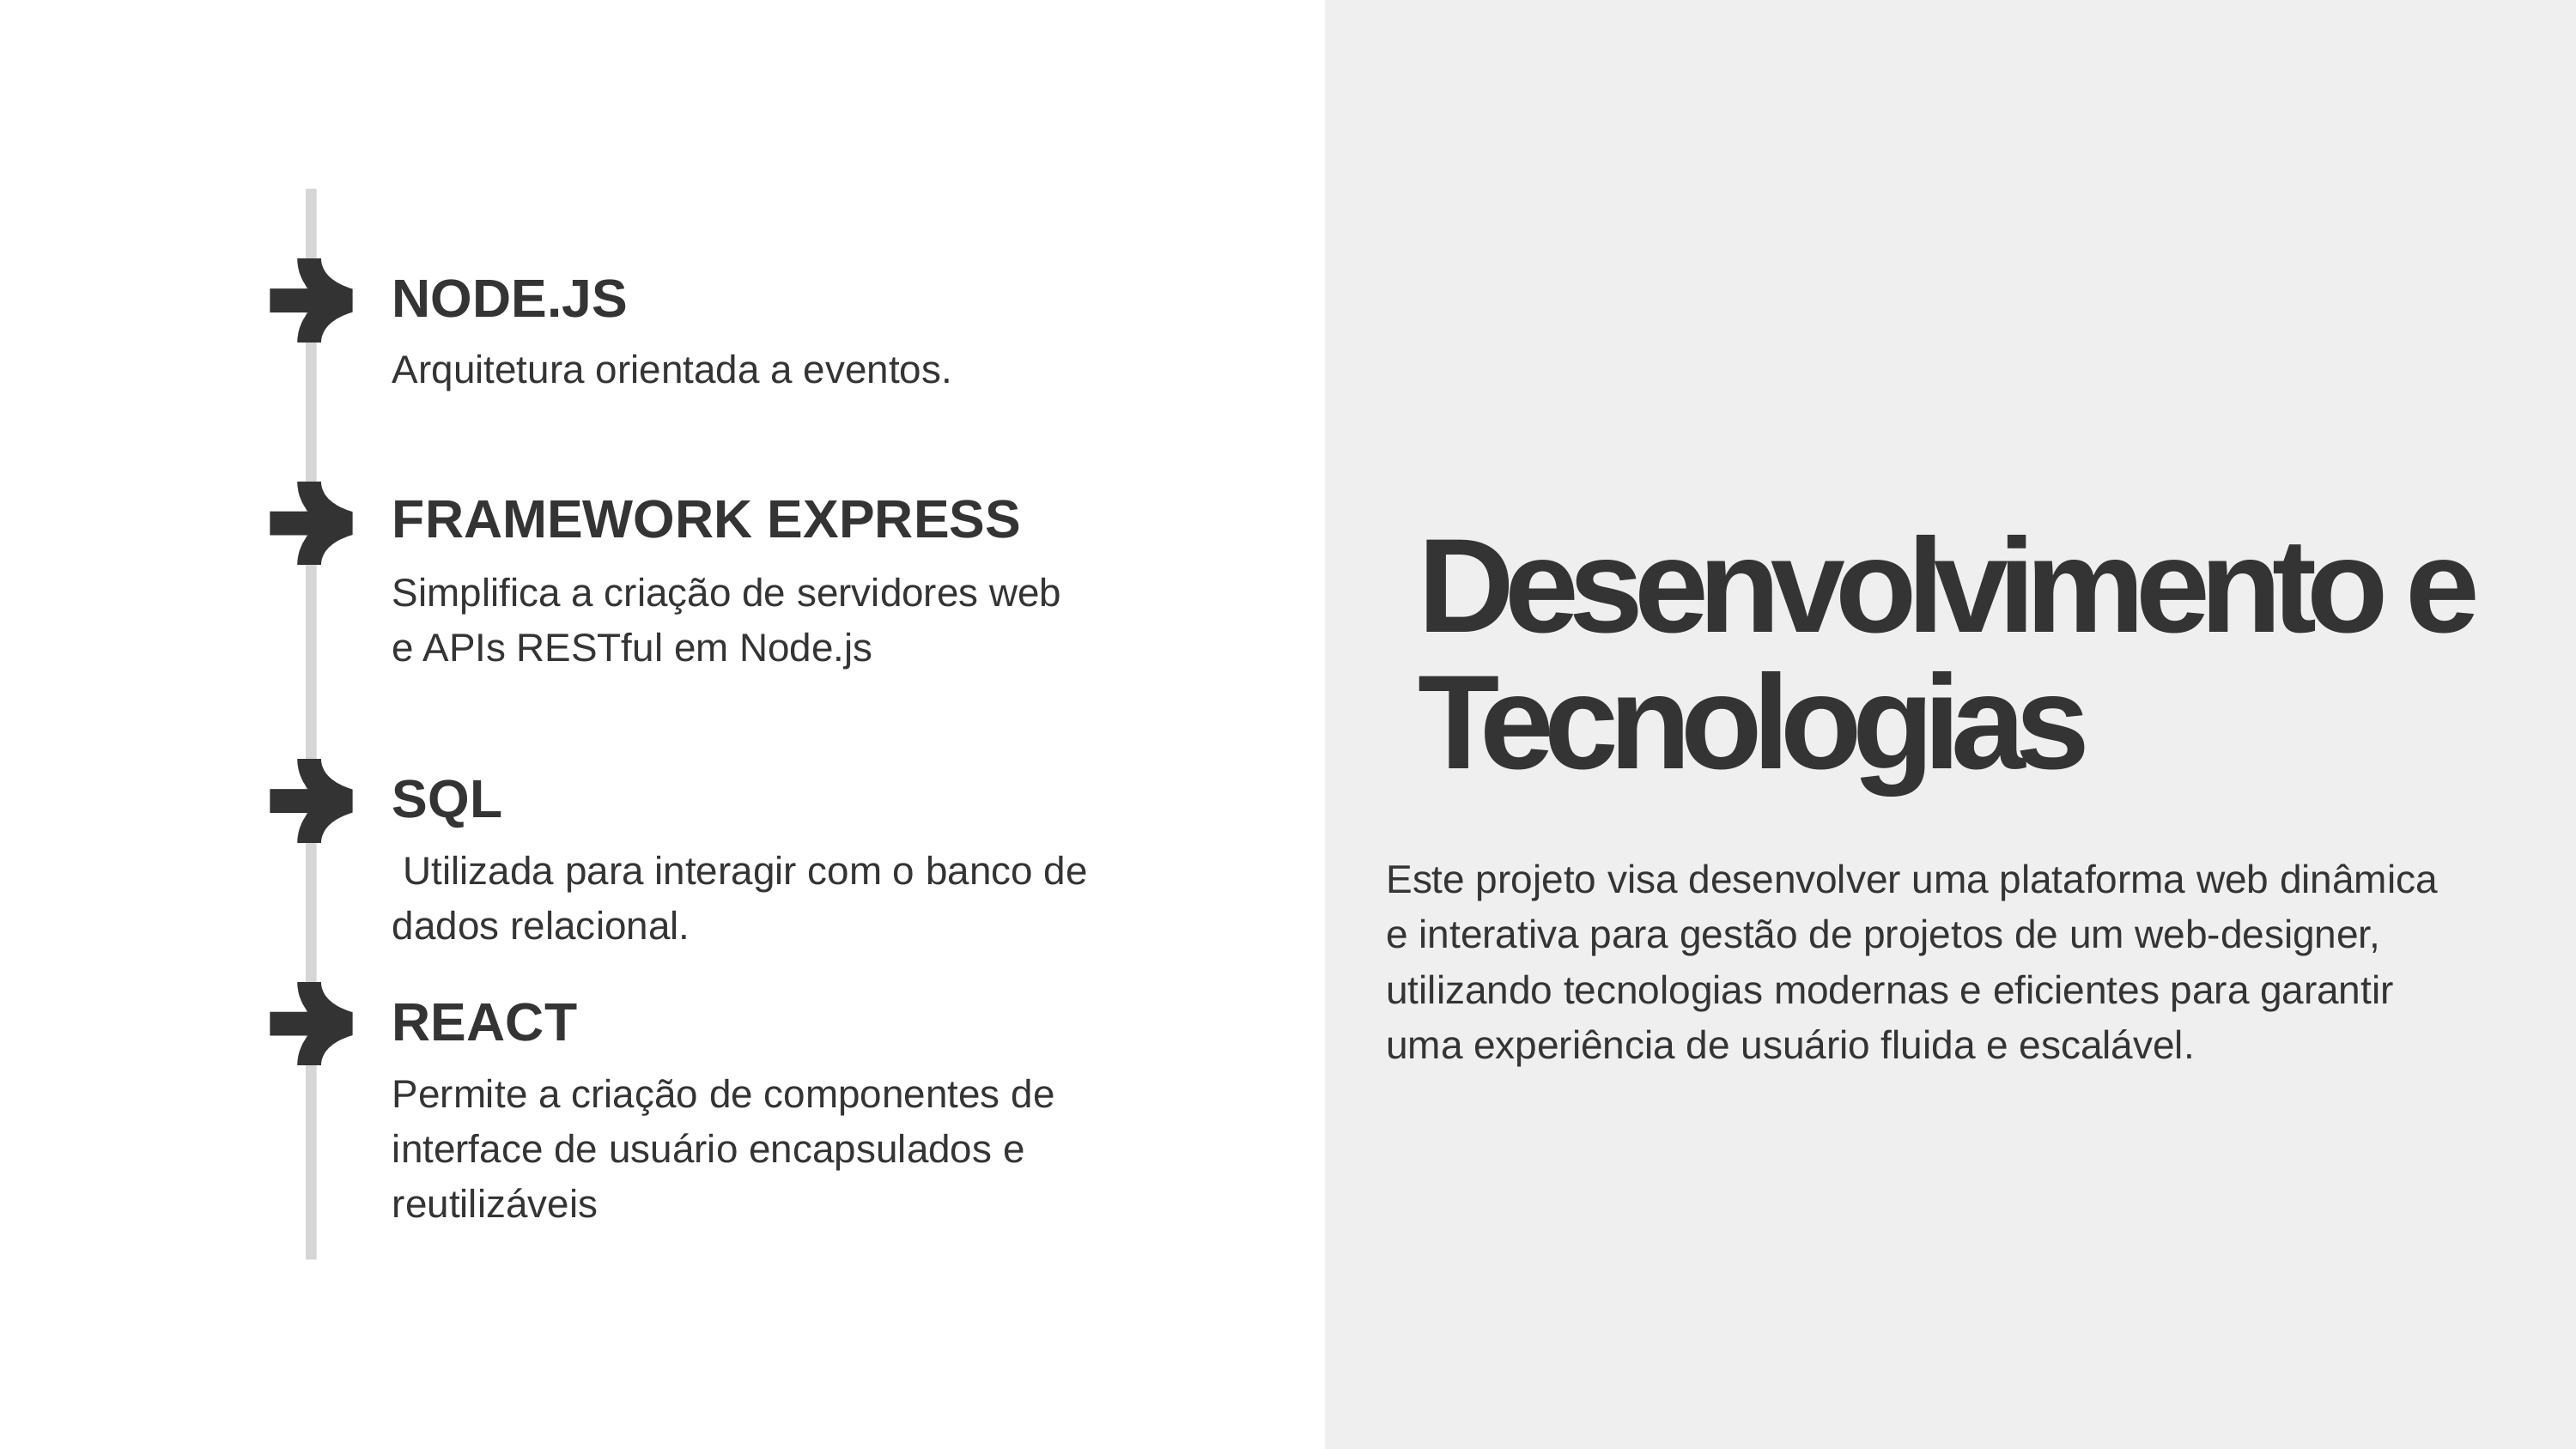

NODE.JS
Arquitetura orientada a eventos.
FRAMEWORK EXPRESS

Desenvolvimento e Tecnologias
Simplifica a criação de servidores web e APIs RESTful em Node.js

SQL
 Utilizada para interagir com o banco de dados relacional.
Este projeto visa desenvolver uma plataforma web dinâmica e interativa para gestão de projetos de um web-designer, utilizando tecnologias modernas e eficientes para garantir uma experiência de usuário fluida e escalável.

REACT
Permite a criação de componentes de interface de usuário encapsulados e reutilizáveis